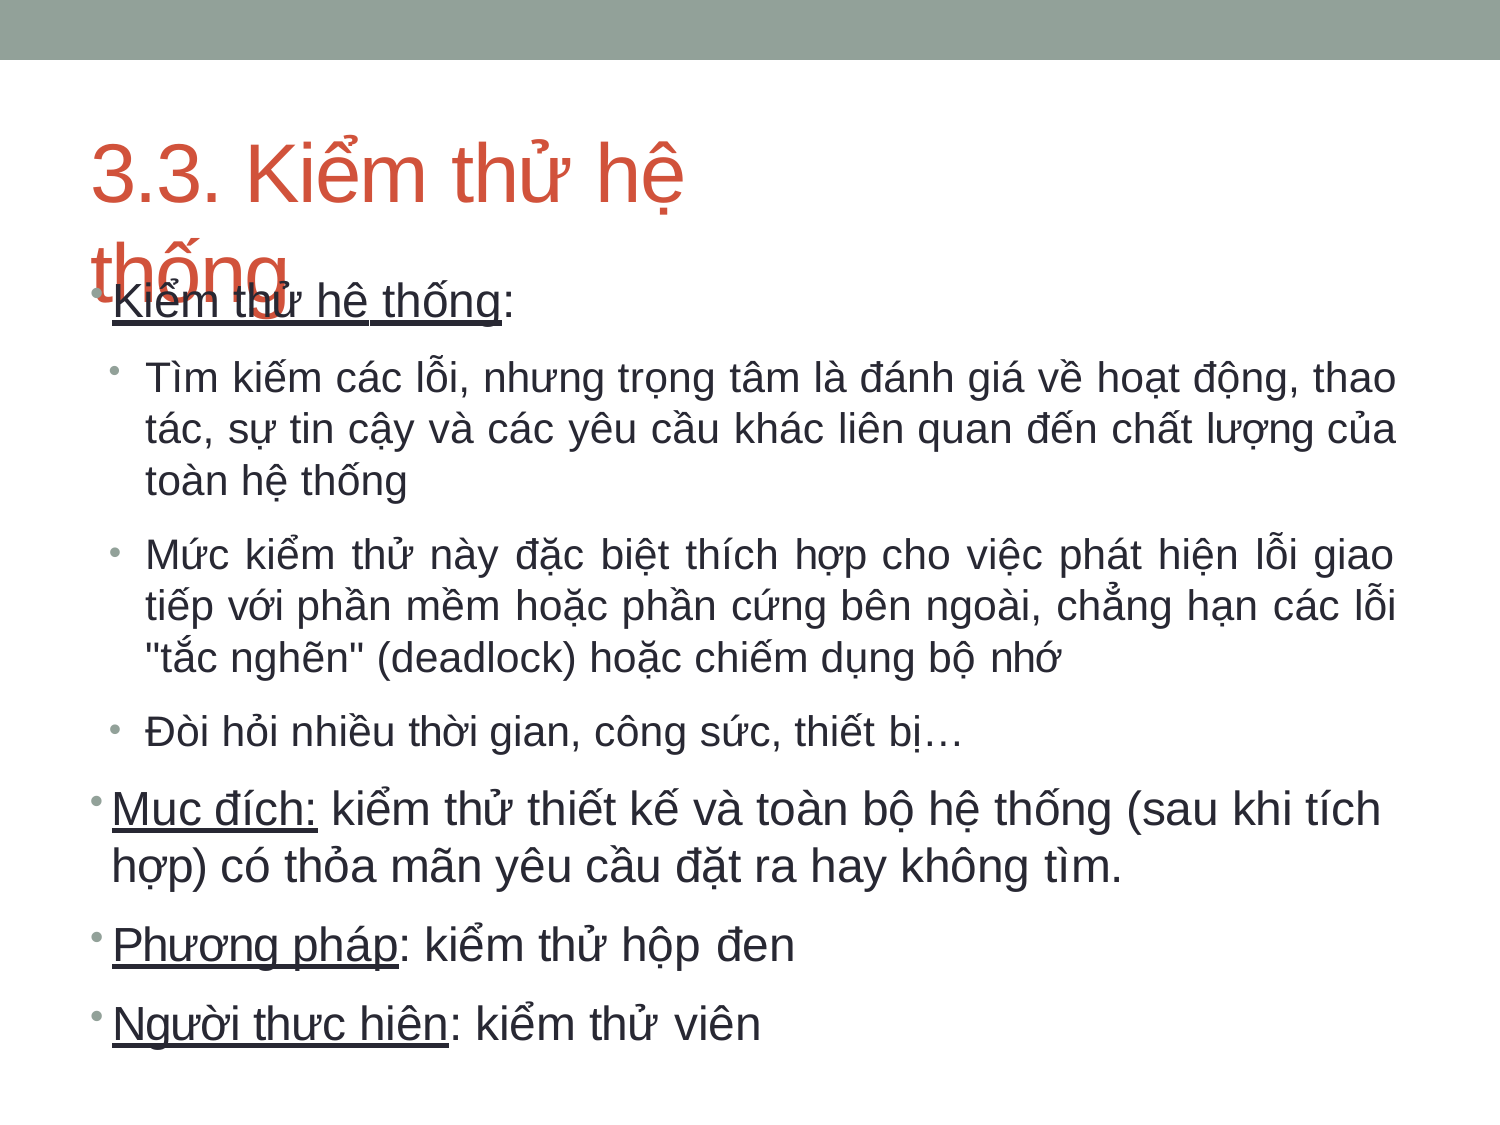

# 3.3. Kiểm thử hệ thống
Kiểm thử hệ thống:
Tìm kiếm các lỗi, nhưng trọng tâm là đánh giá về hoạt động, thao  tác, sự tin cậy và các yêu cầu khác liên quan đến chất lượng của  toàn hệ thống
Mức kiểm thử này đặc biệt thích hợp cho việc phát hiện lỗi giao  tiếp với phần mềm hoặc phần cứng bên ngoài, chẳng hạn các lỗi  "tắc nghẽn" (deadlock) hoặc chiếm dụng bộ nhớ
Đòi hỏi nhiều thời gian, công sức, thiết bị…
•
•
Mục đích: kiểm thử thiết kế và toàn bộ hệ thống (sau khi tích  hợp) có thỏa mãn yêu cầu đặt ra hay không tìm.
Phương pháp: kiểm thử hộp đen
Người thực hiện: kiểm thử viên